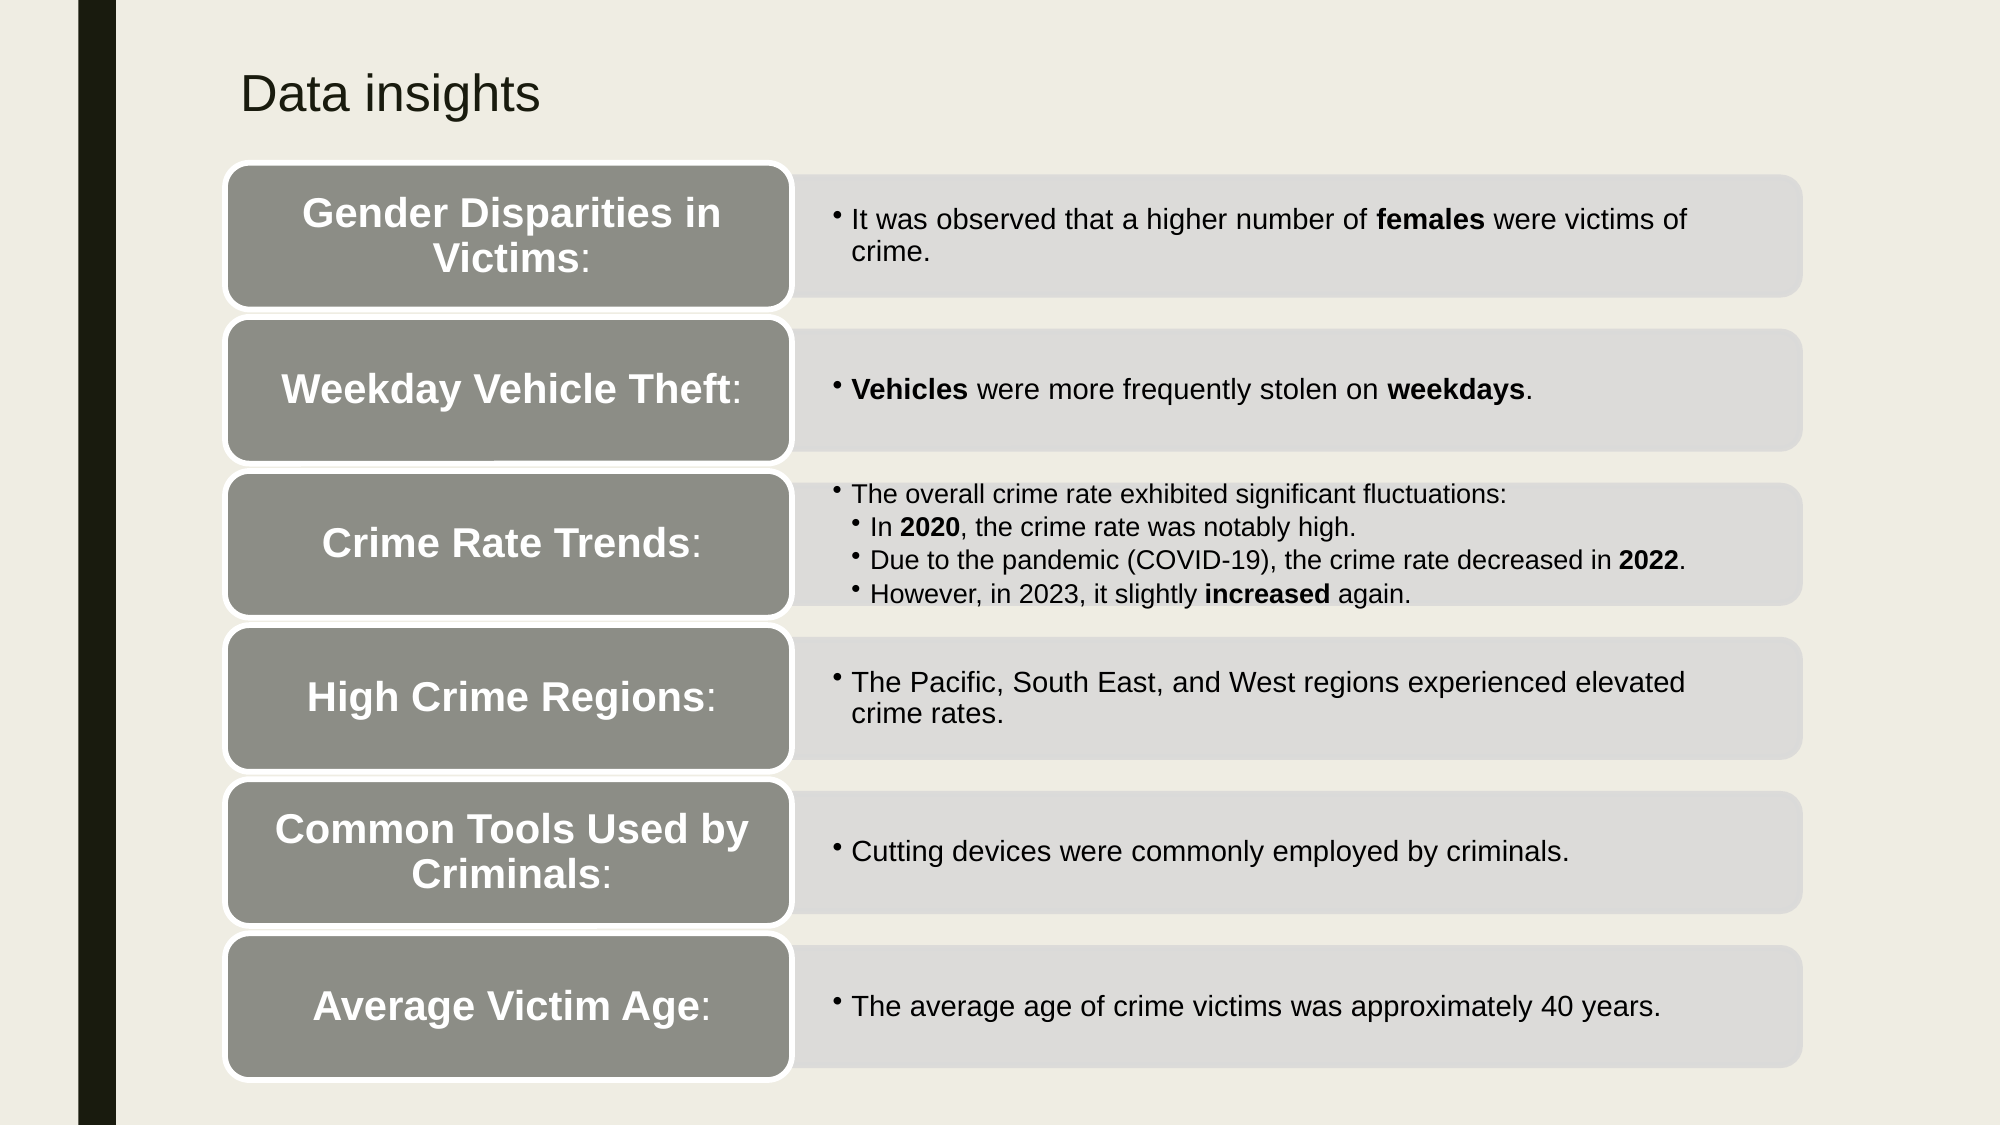

# Data insights
It was observed that a higher number of females were victims of crime.
Gender Disparities in Victims:
Vehicles were more frequently stolen on weekdays.
Weekday Vehicle Theft:
The overall crime rate exhibited significant fluctuations:
In 2020, the crime rate was notably high.
Due to the pandemic (COVID-19), the crime rate decreased in 2022.
However, in 2023, it slightly increased again.
Crime Rate Trends:
The Pacific, South East, and West regions experienced elevated crime rates.
High Crime Regions:
Cutting devices were commonly employed by criminals.
Common Tools Used by Criminals:
The average age of crime victims was approximately 40 years.
Average Victim Age: